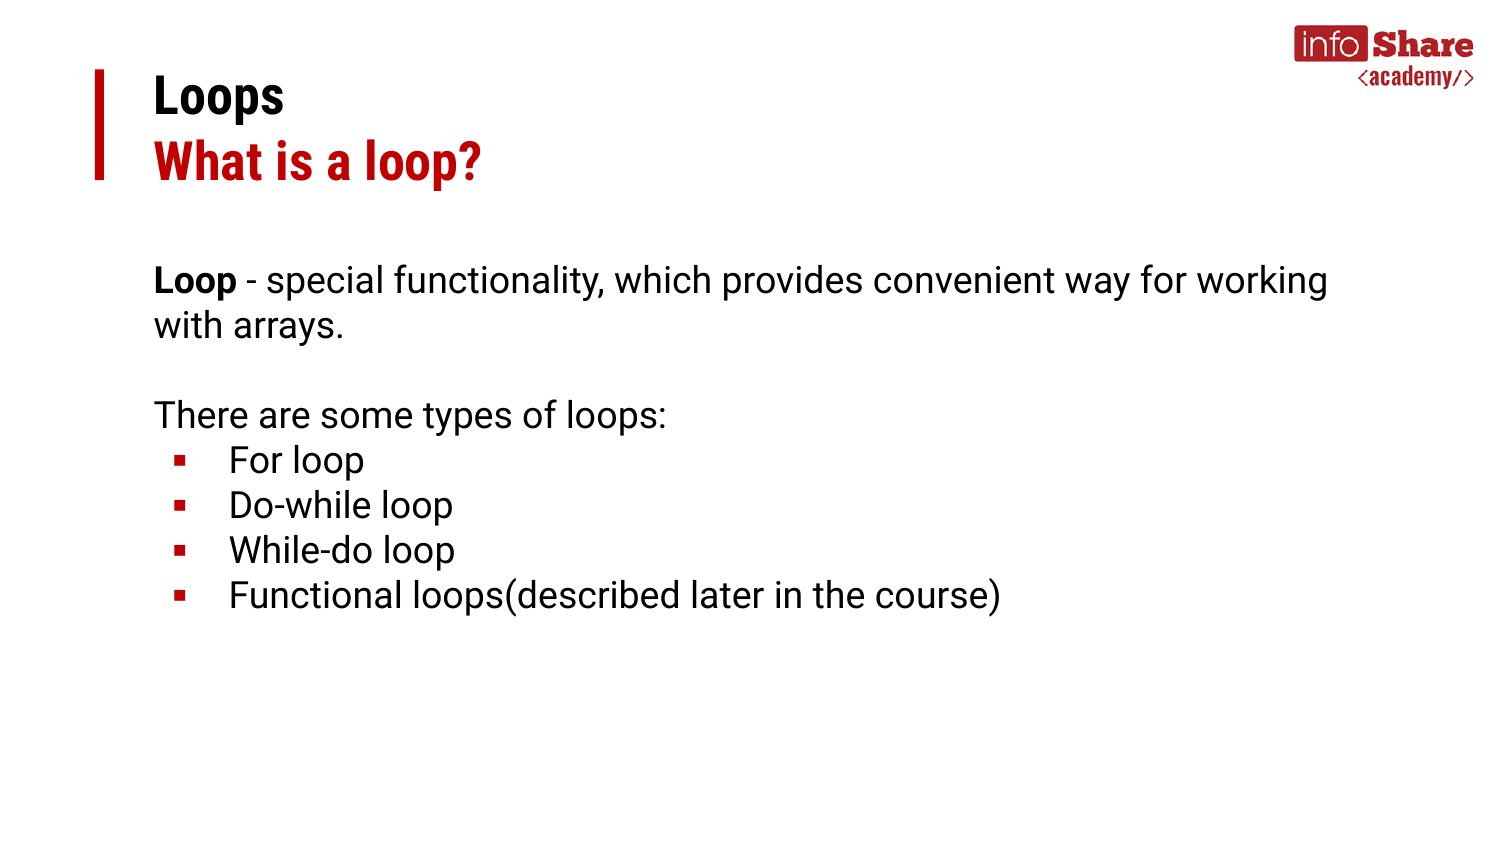

# Loops
What is a loop?
Loop - special functionality, which provides convenient way for working with arrays.
There are some types of loops:
For loop
Do-while loop
While-do loop
Functional loops(described later in the course)